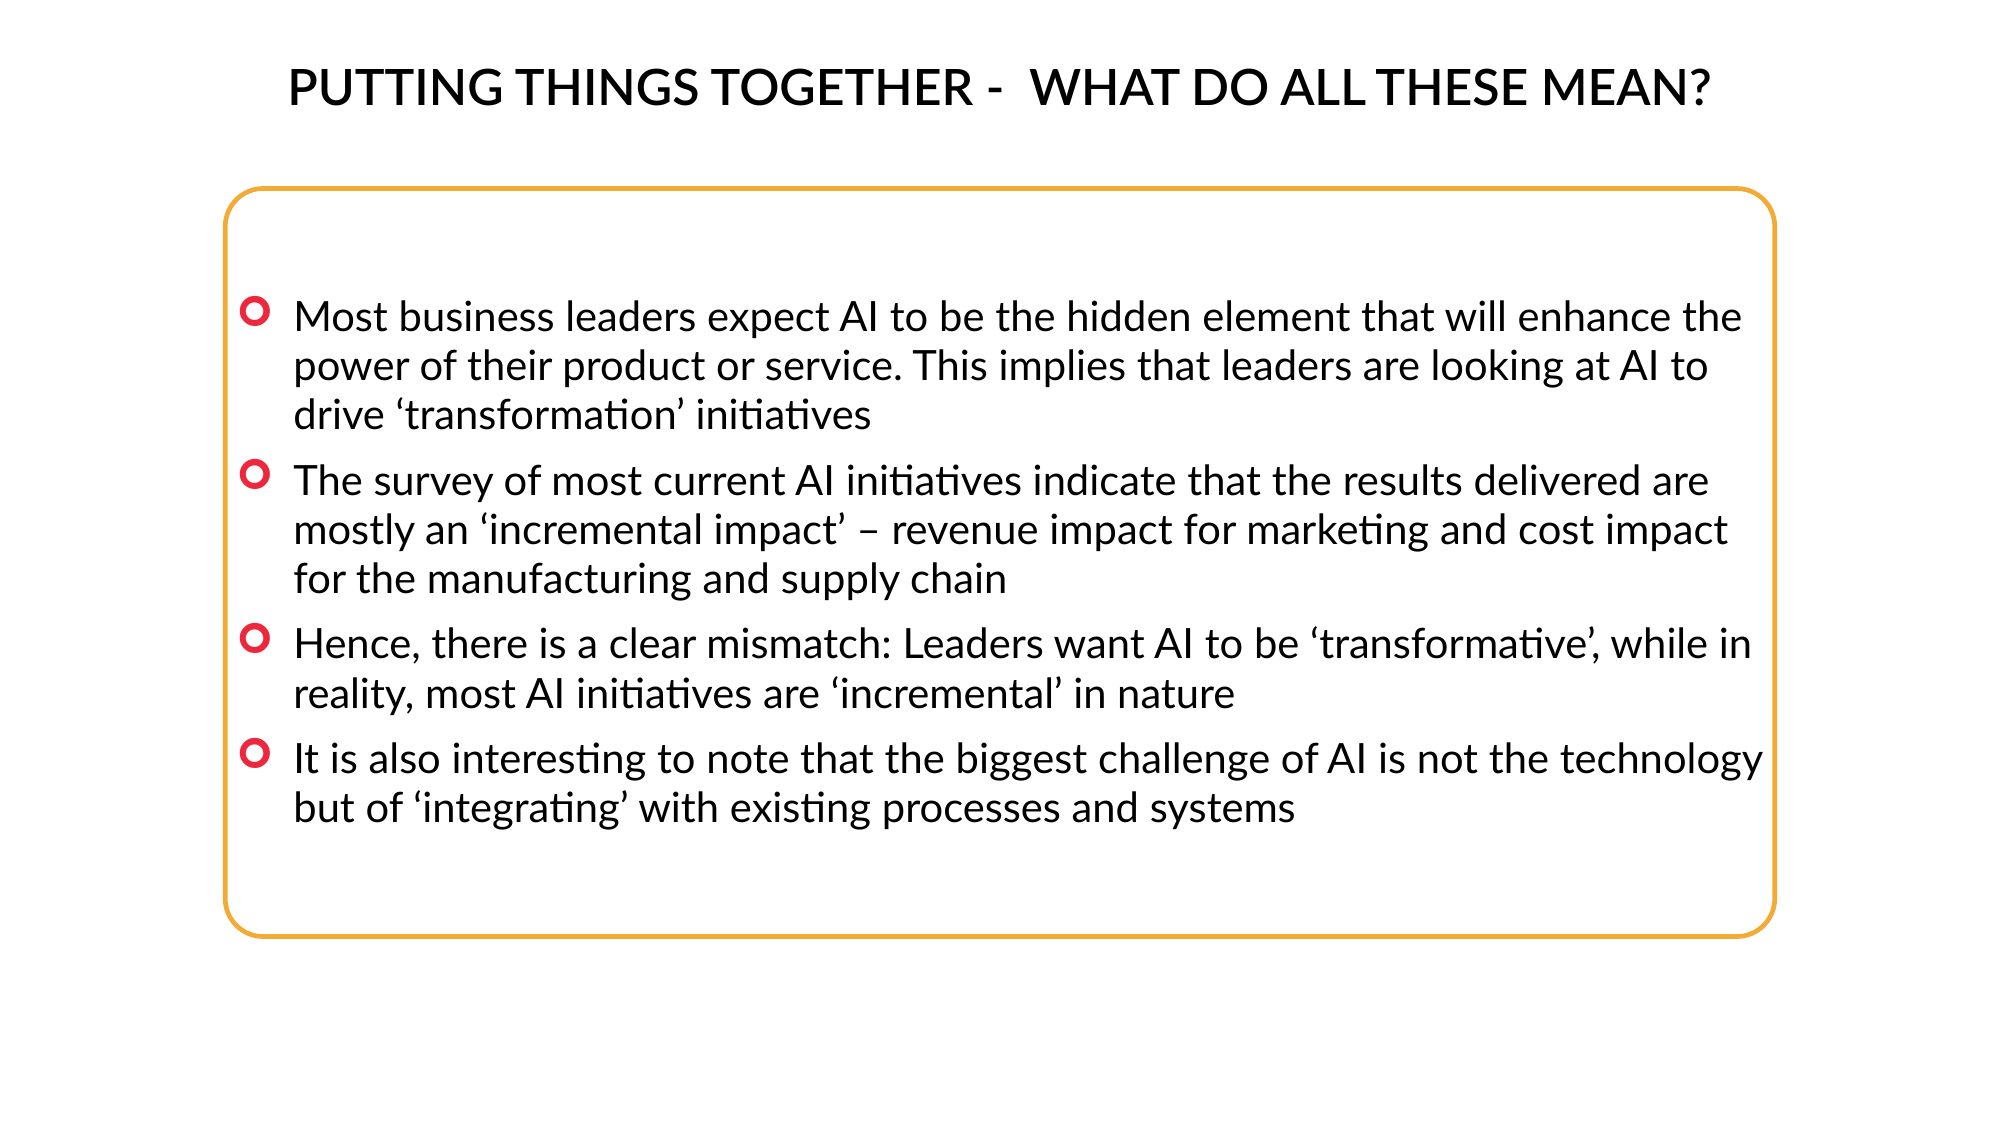

PUTTING THINGS TOGETHER -  WHAT DO ALL THESE MEAN?
Most business leaders expect AI to be the hidden element that will enhance the power of their product or service. This implies that leaders are looking at AI to drive ‘transformation’ initiatives
The survey of most current AI initiatives indicate that the results delivered are mostly an ‘incremental impact’ – revenue impact for marketing and cost impact for the manufacturing and supply chain
Hence, there is a clear mismatch: Leaders want AI to be ‘transformative’, while in reality, most AI initiatives are ‘incremental’ in nature
It is also interesting to note that the biggest challenge of AI is not the technology but of ‘integrating’ with existing processes and systems